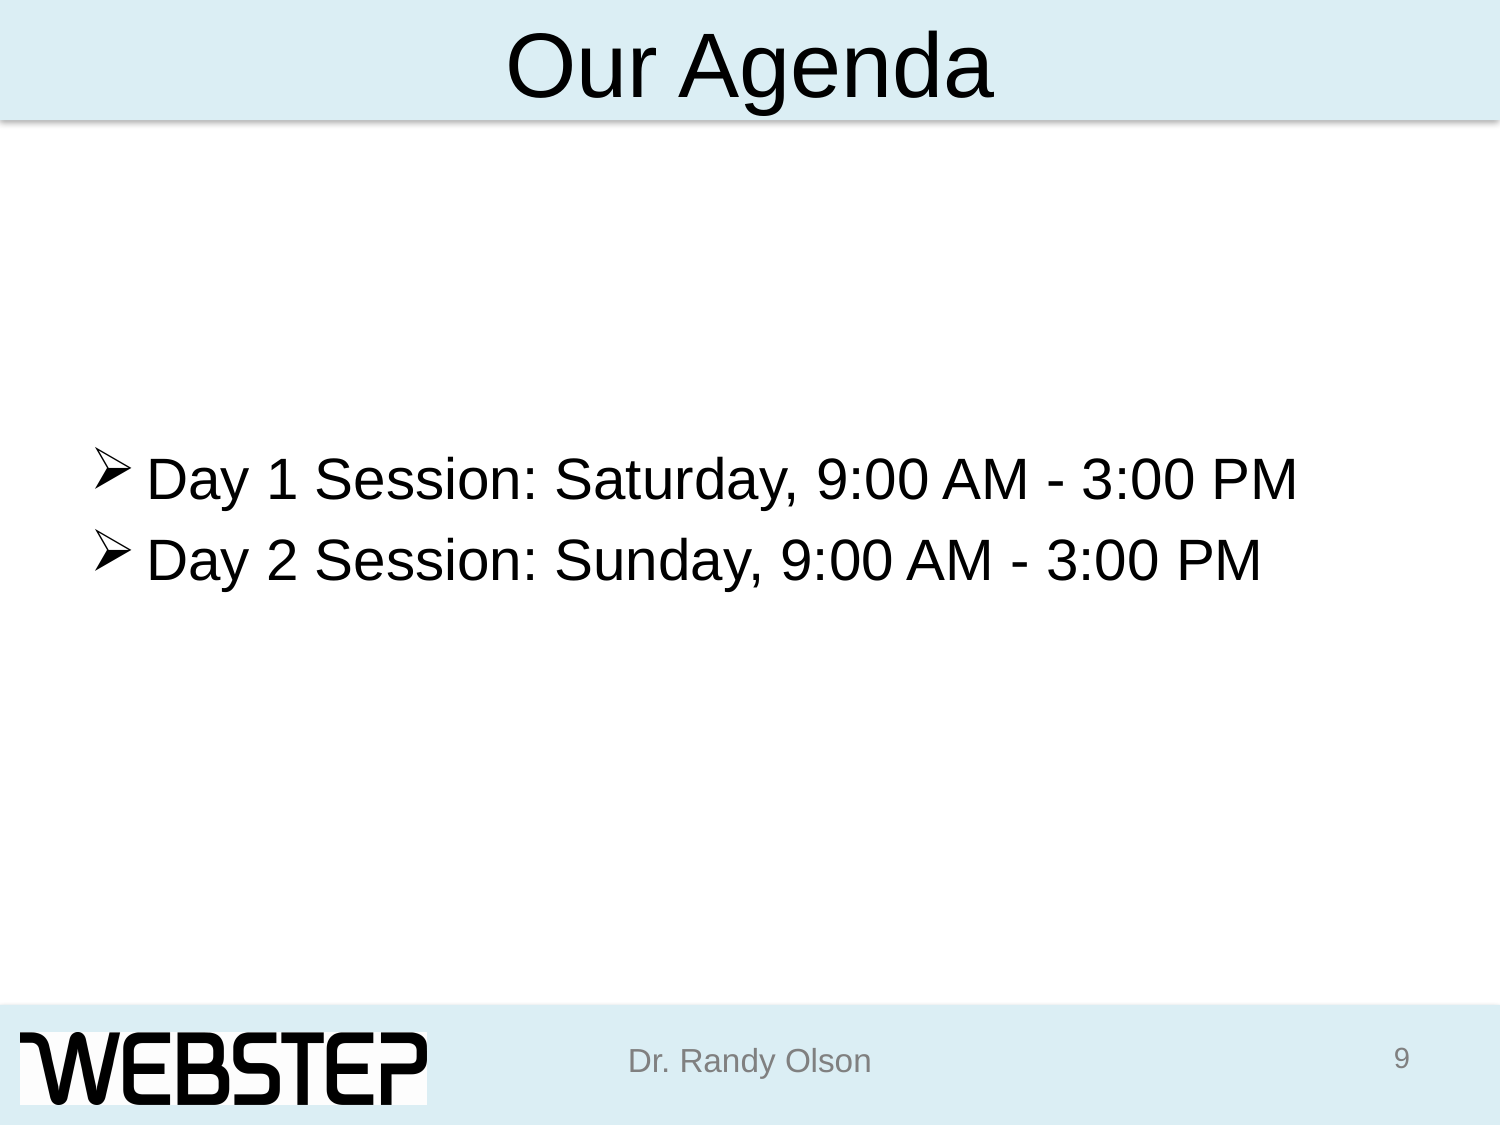

# Our Agenda
Day 1 Session: Saturday, 9:00 AM - 3:00 PM
Day 2 Session: Sunday, 9:00 AM - 3:00 PM
9